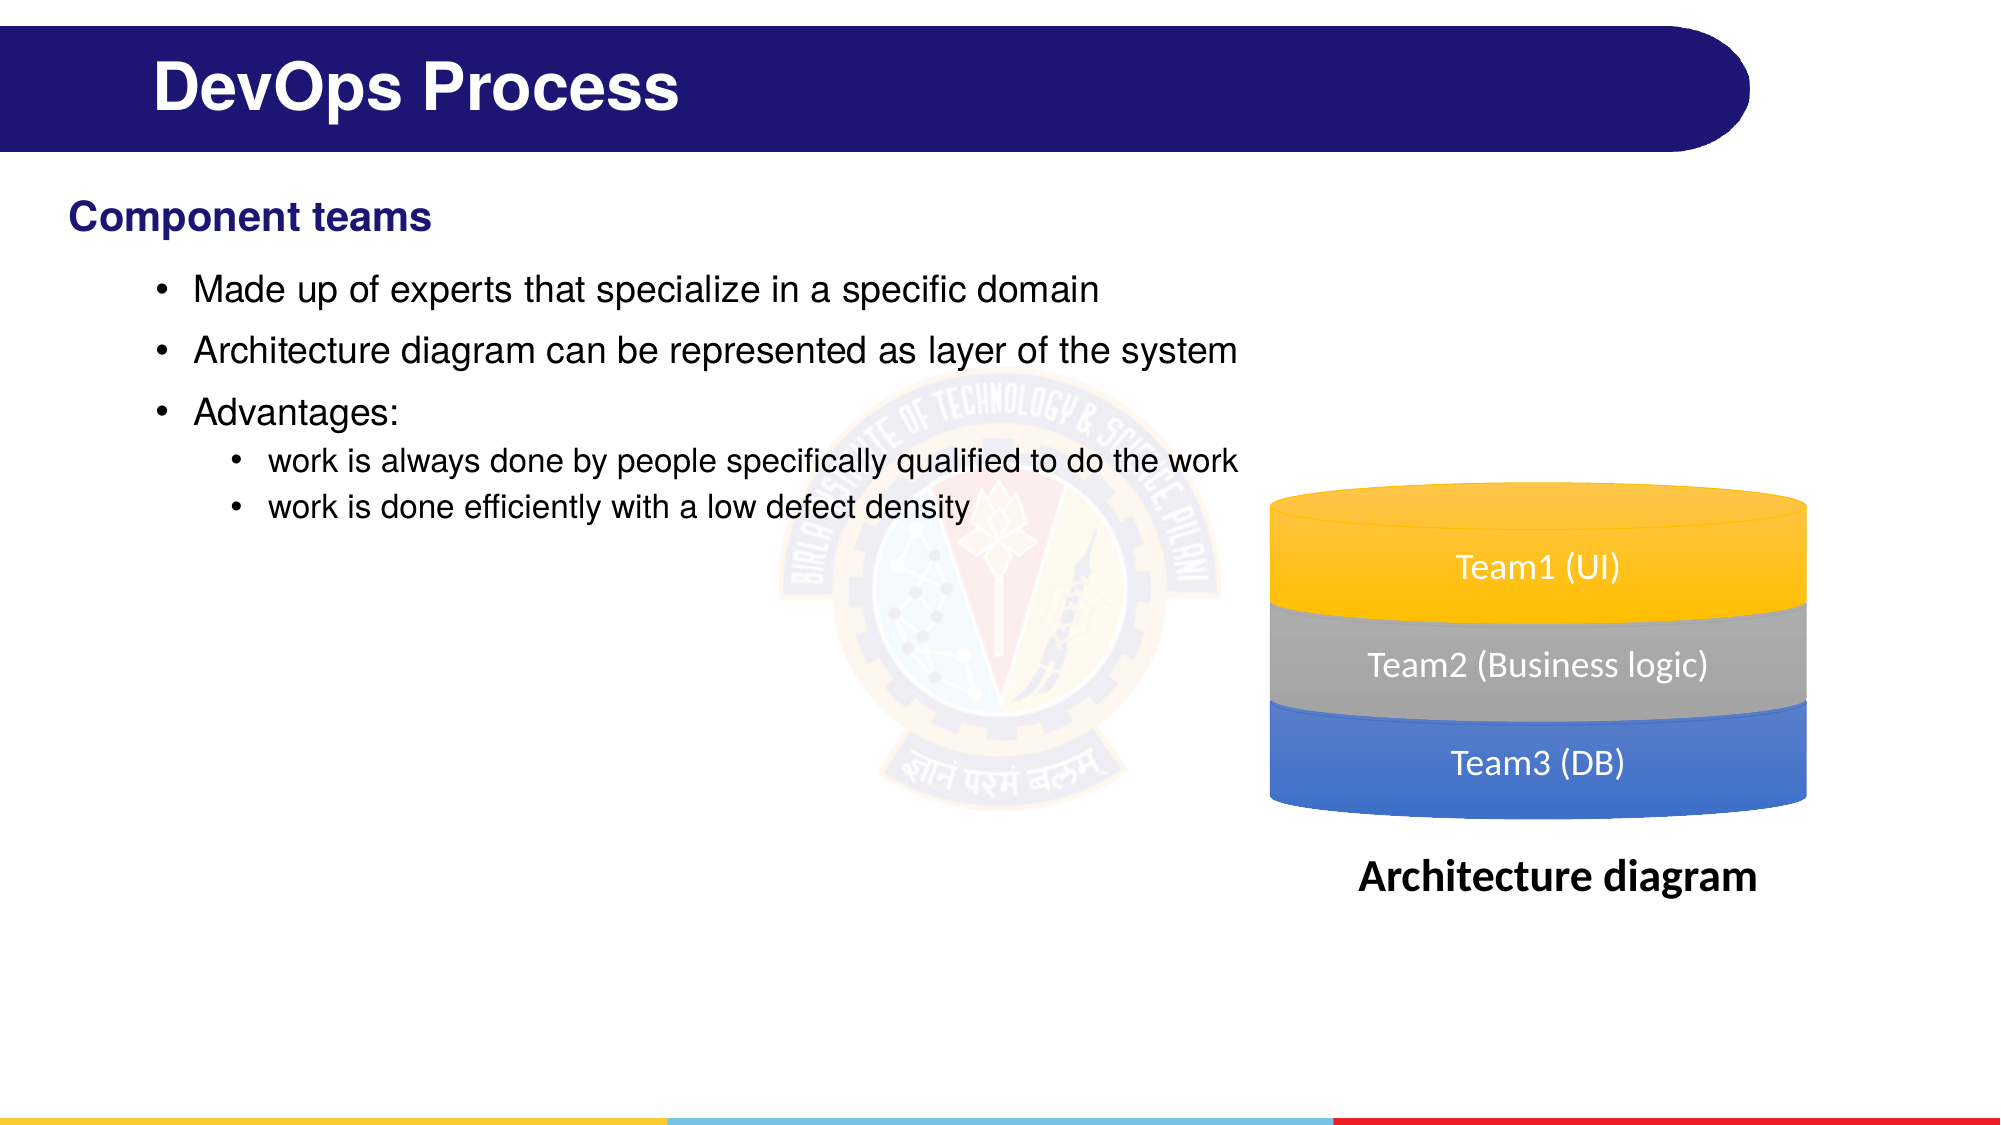

# DevOps Process
Component teams

Made up of experts that specialize in a specific domain
Architecture diagram can be represented as layer of the system
Advantages:
work is always done by people specifically qualified to do the work
work is done efficiently with a low defect density

Team1 (UI)
Team2 (Business logic)
Team3 (DB)
Architecture diagram